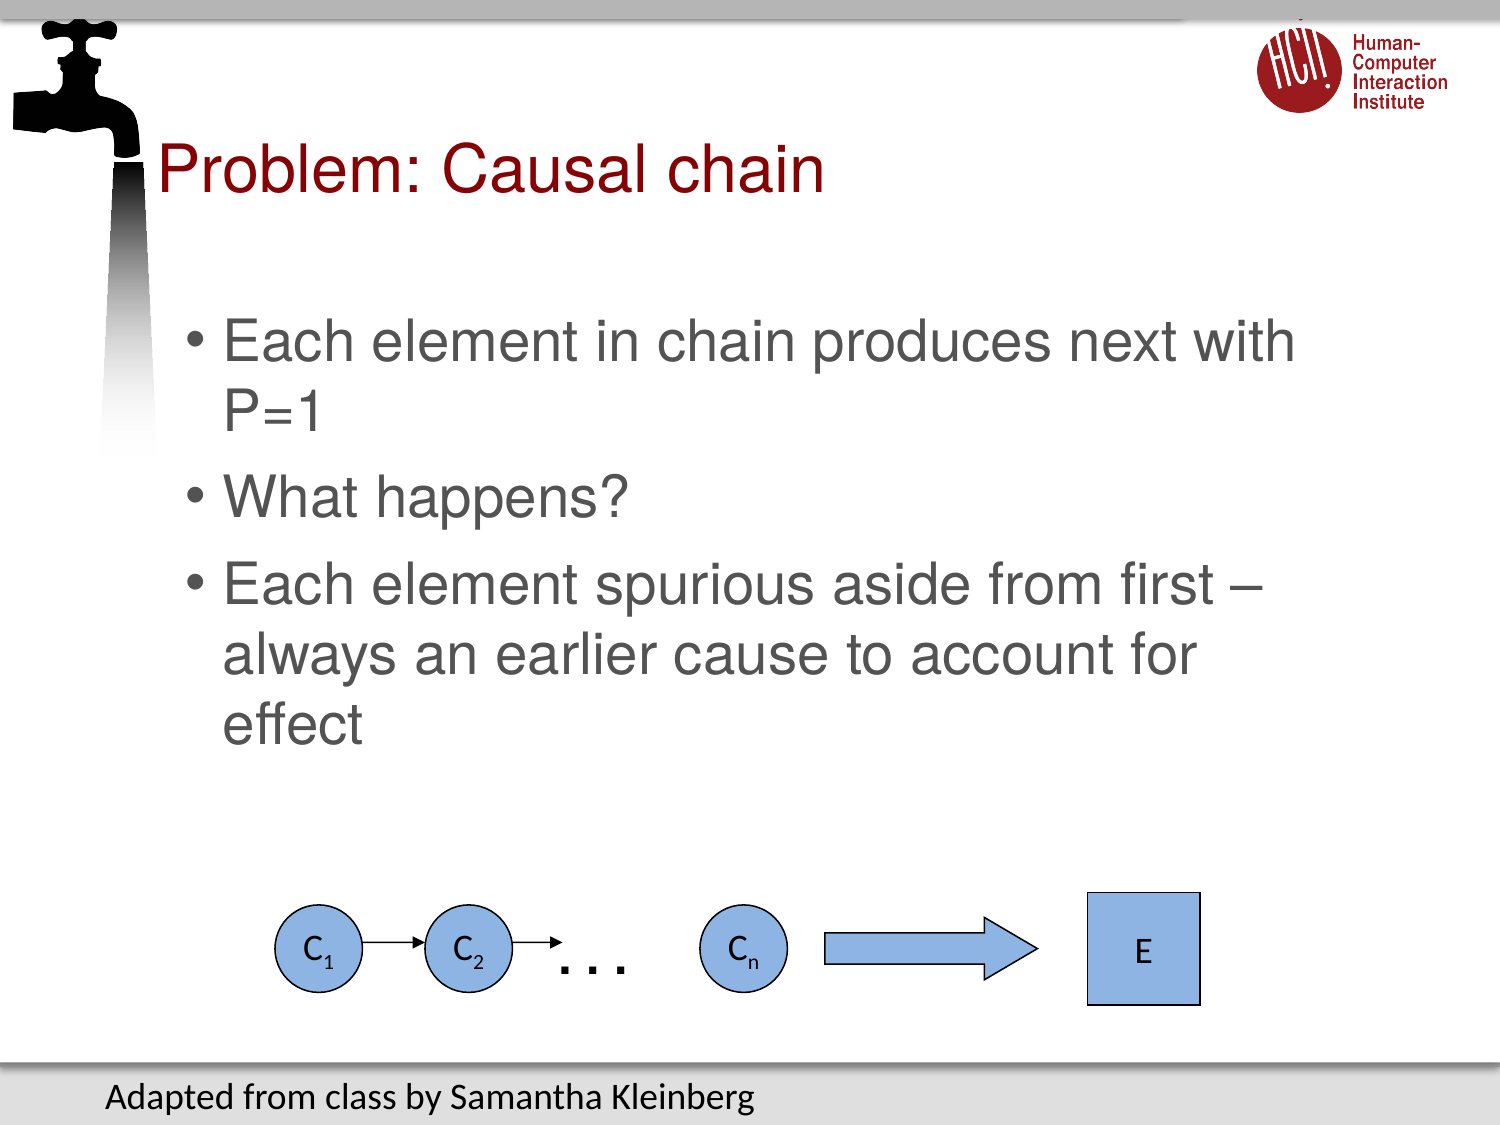

# Problem: Causal chain
Each element in chain produces next with P=1
What happens?
Each element spurious aside from first – always an earlier cause to account for effect
E
C1
C2
Cn
. . .

Adapted from class by Samantha Kleinberg